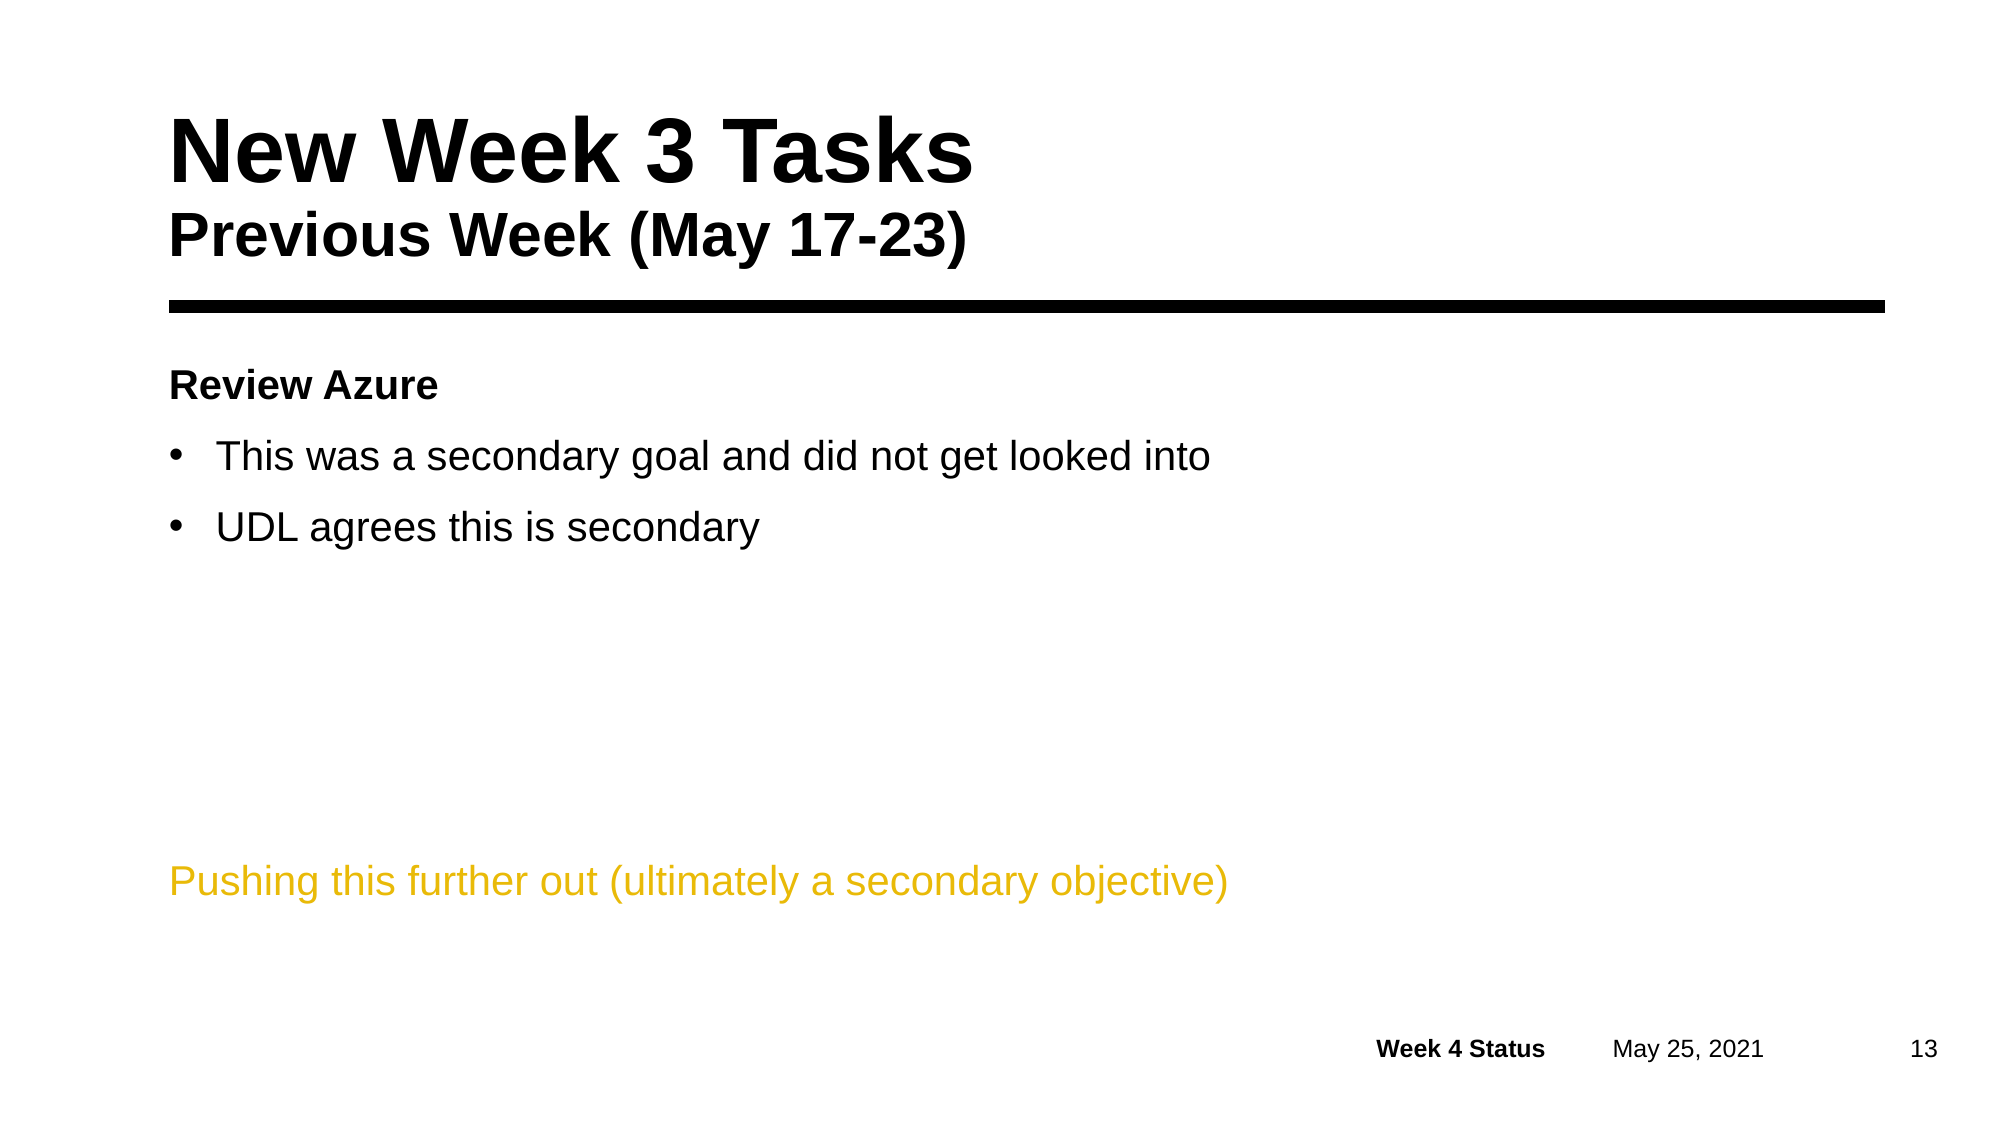

# New Week 3 Tasks Previous Week (May 17-23)

Review Azure
This was a secondary goal and did not get looked into
UDL agrees this is secondary

Pushing this further out (ultimately a secondary objective)

May 25, 2021
13
Week 4 Status